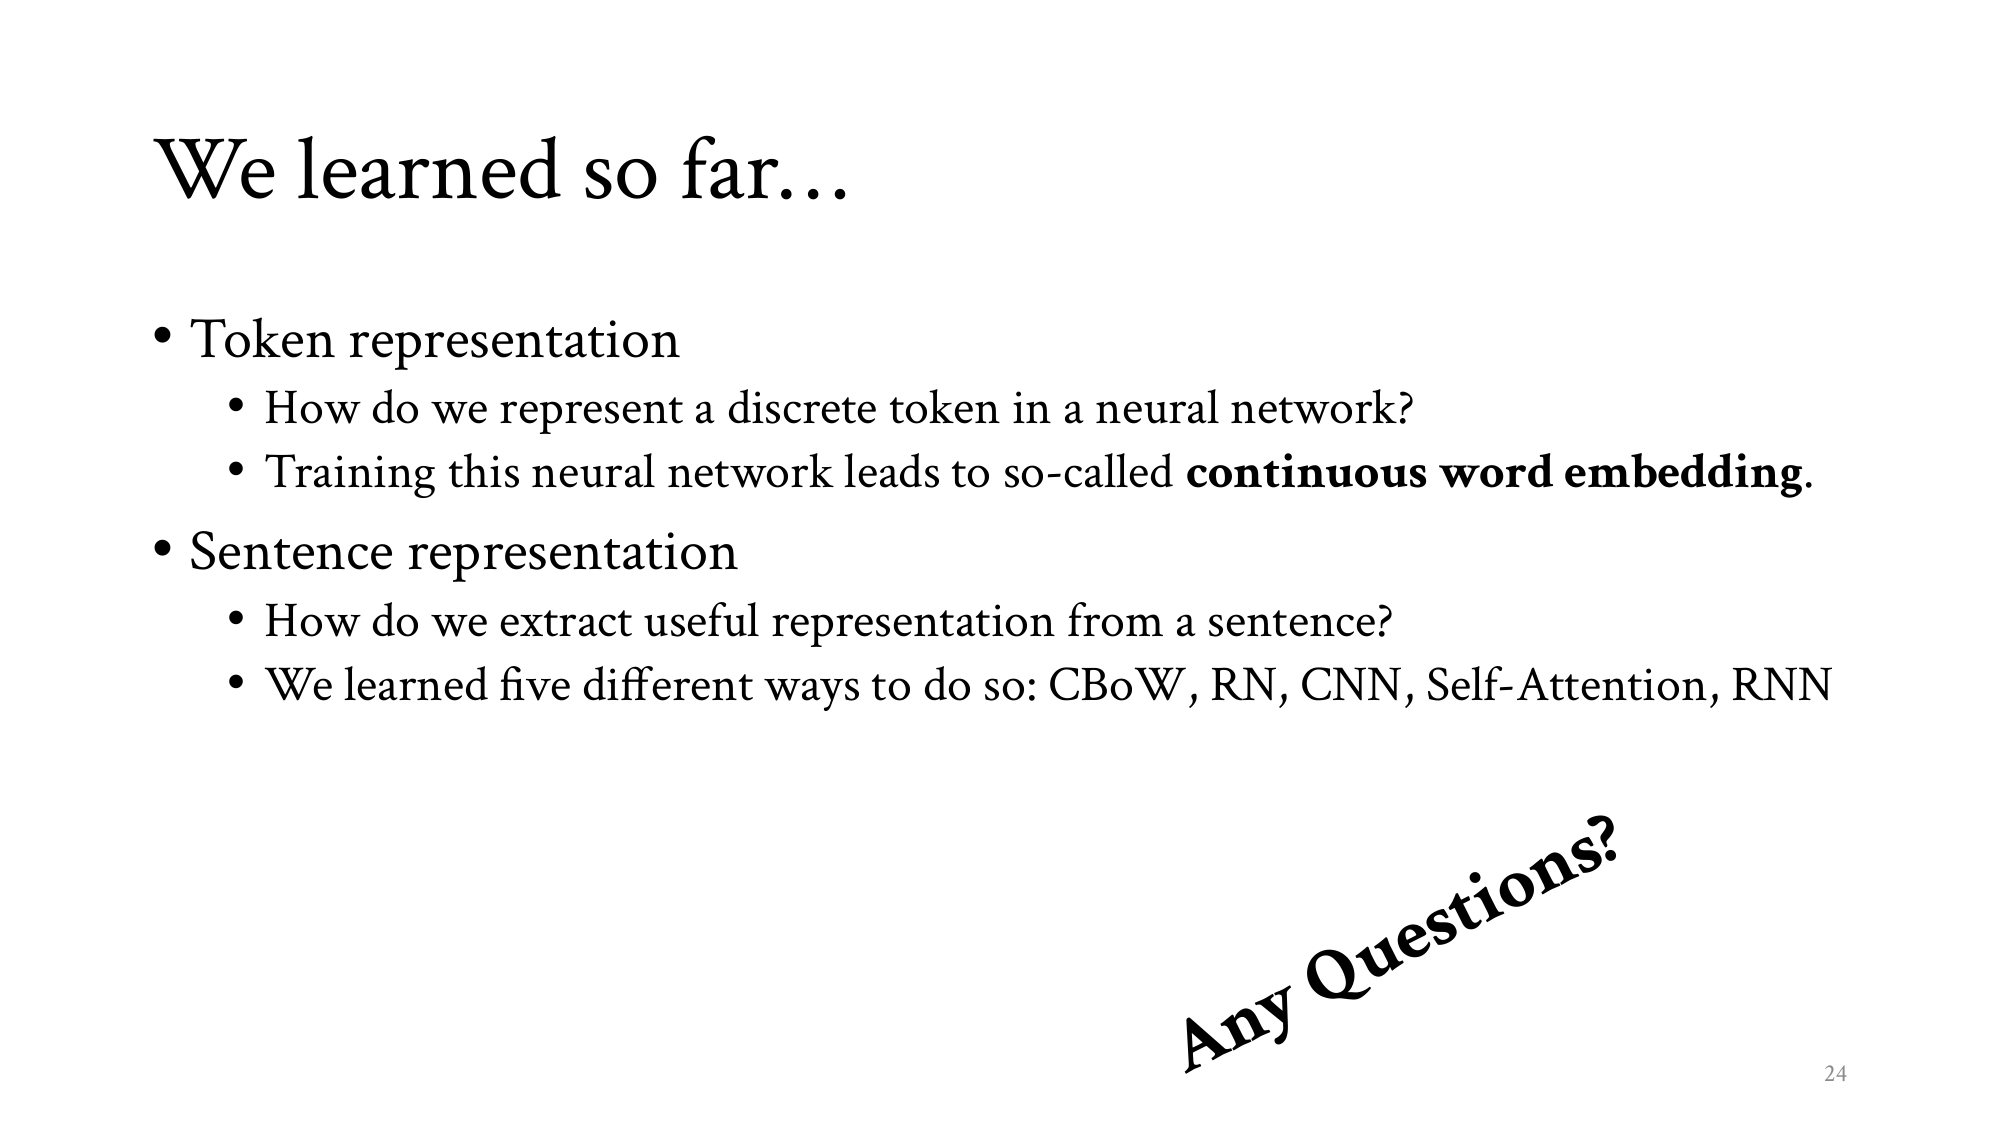

# We learned so far…
Token representation
How do we represent a discrete token in a neural network?
Training this neural network leads to so-called continuous word embedding.
Sentence representation
How do we extract useful representation from a sentence?
We learned five different ways to do so: CBoW, RN, CNN, Self-Attention, RNN

Any Questions?
24